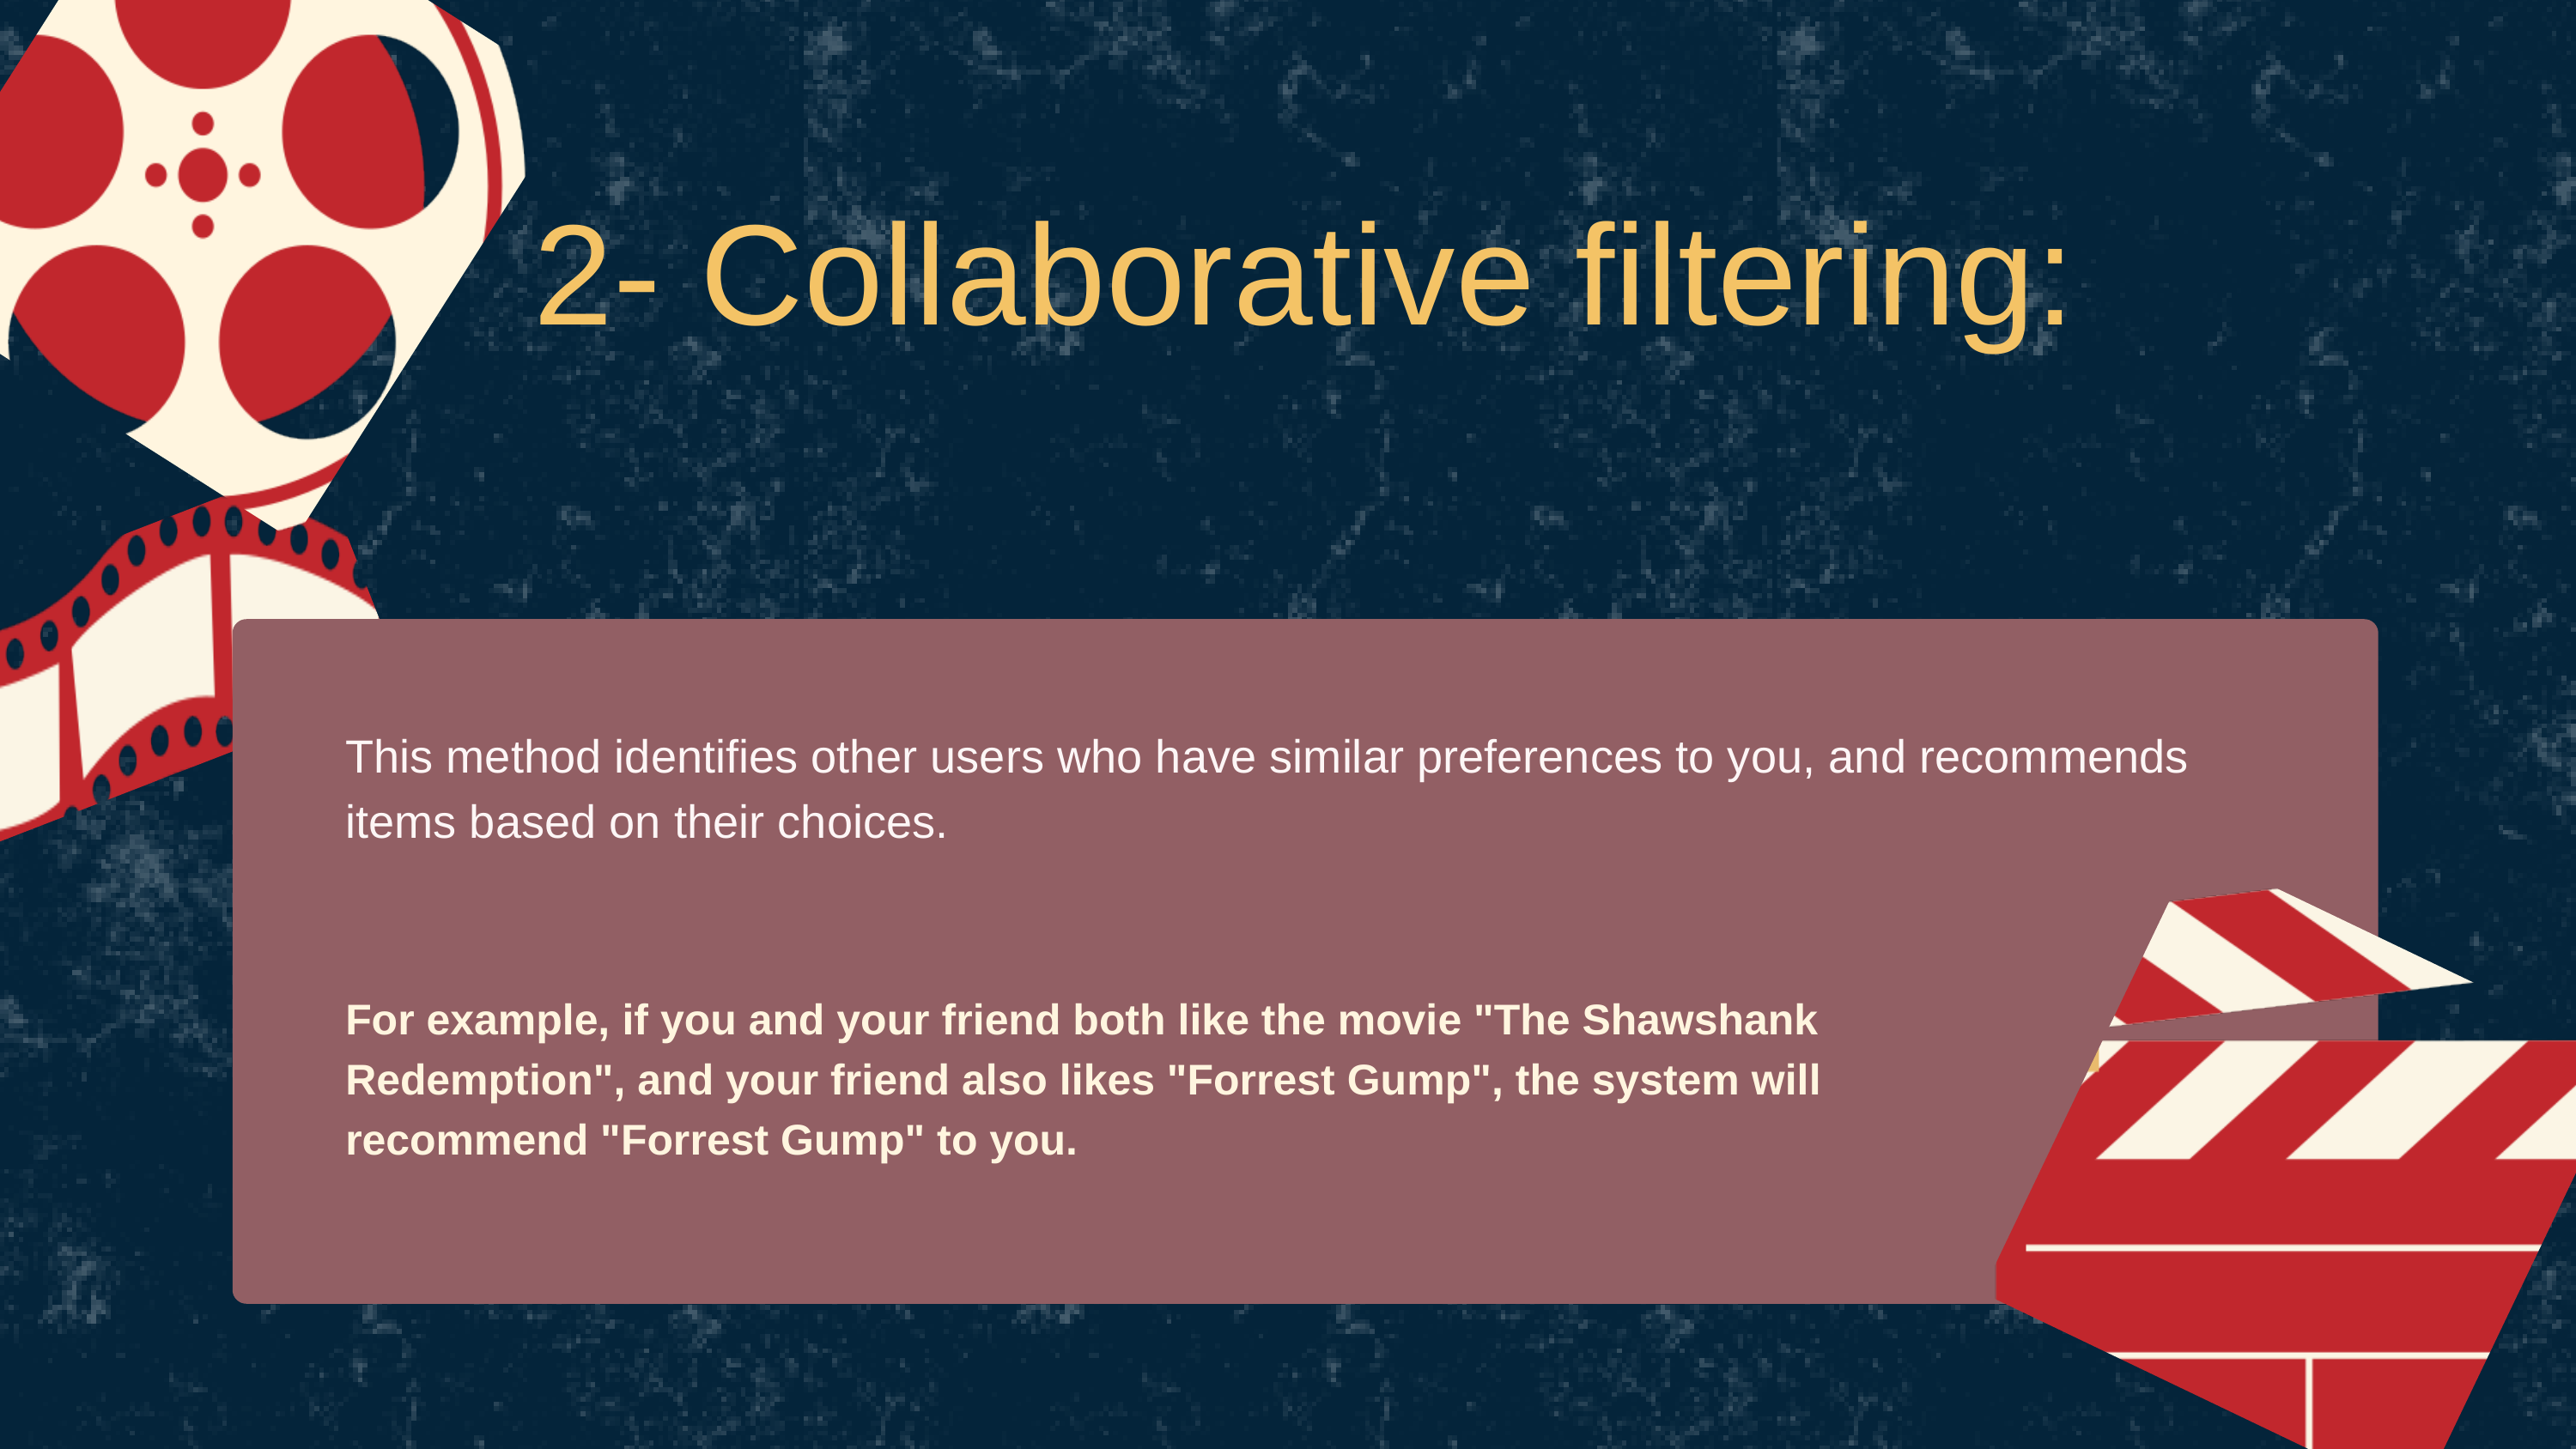

2- Collaborative filtering:

This method identifies other users who have similar preferences to you, and recommends items based on their choices.

For example, if you and your friend both like the movie "The Shawshank Redemption", and your friend also likes "Forrest Gump", the system will recommend "Forrest Gump" to you.